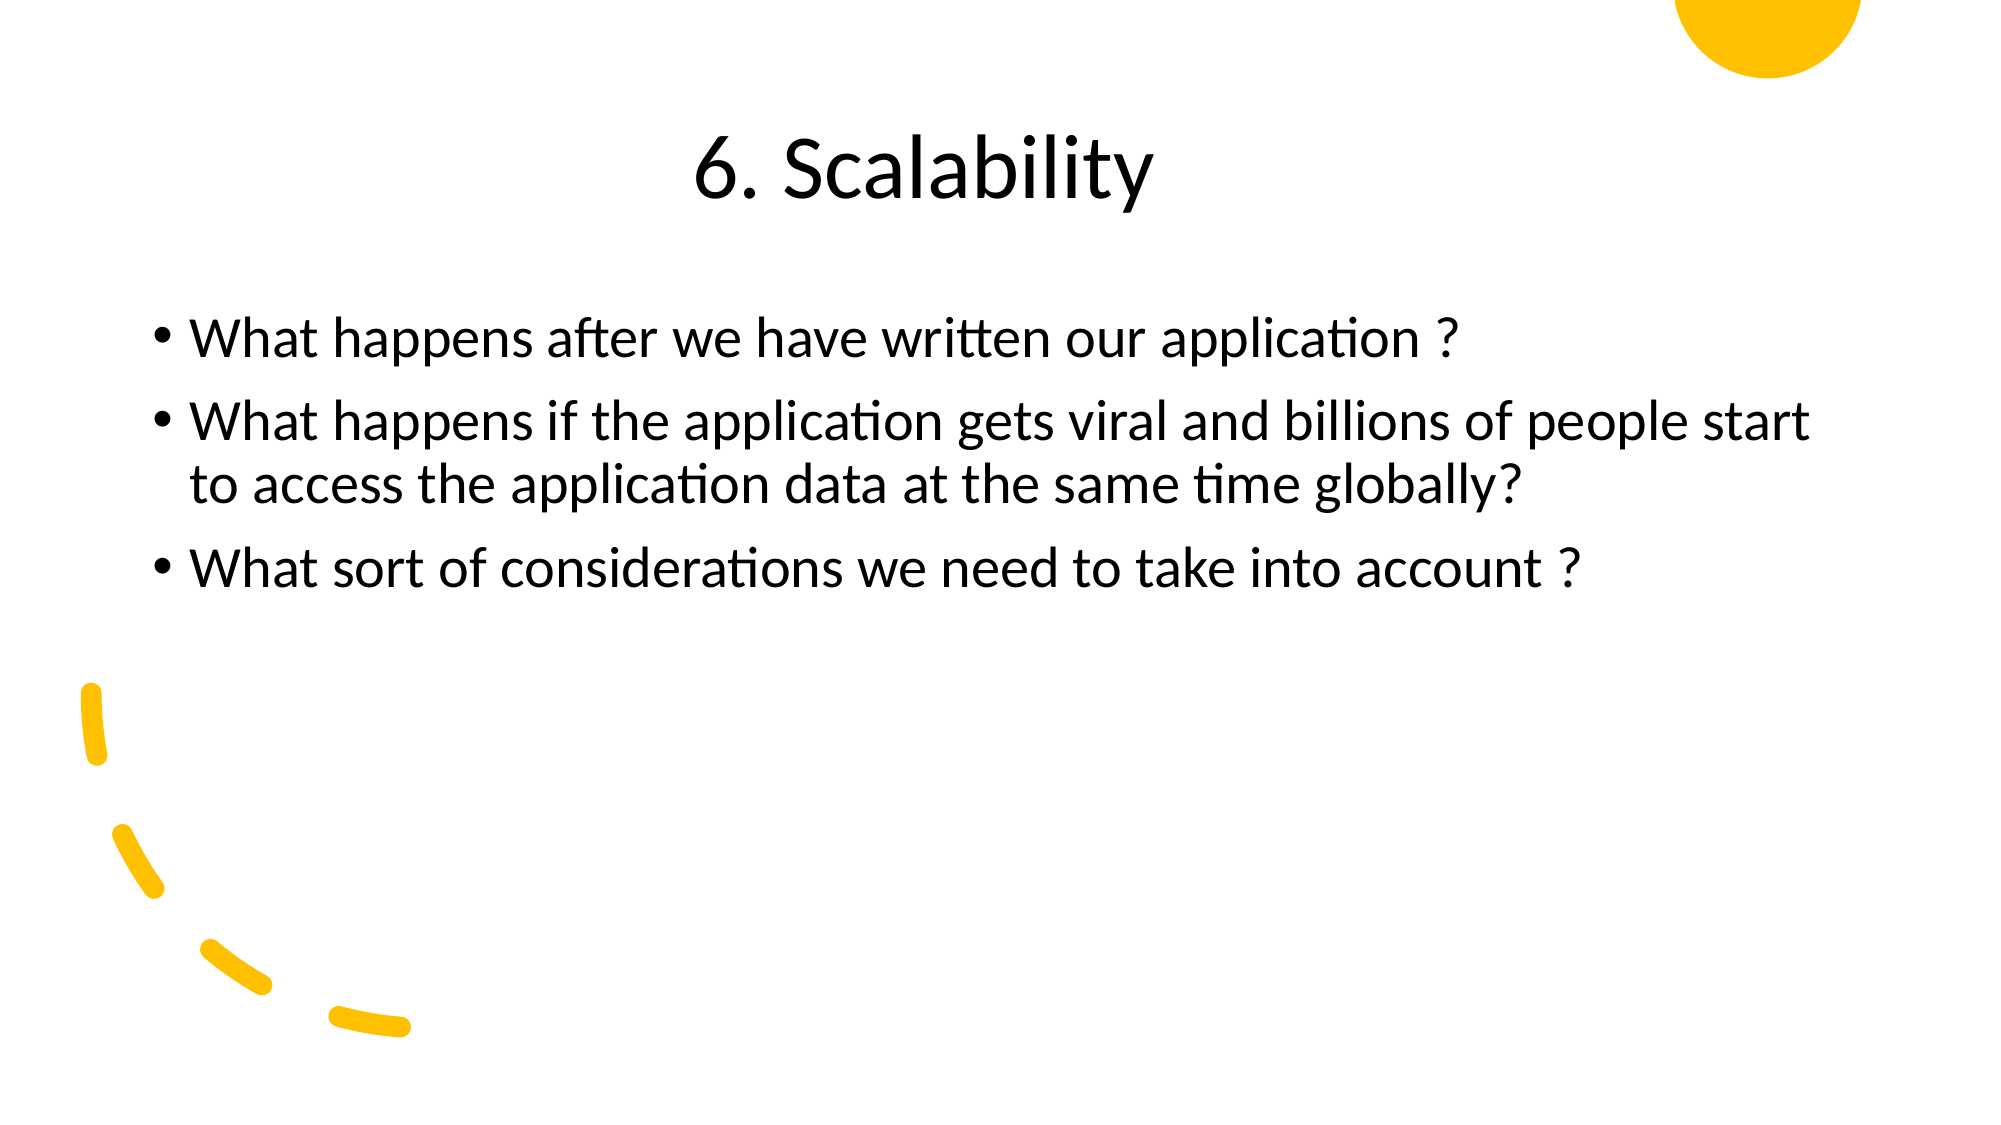

# 6. Scalability
What happens after we have written our application ?
What happens if the application gets viral and billions of people start to access the application data at the same time globally?
What sort of considerations we need to take into account ?